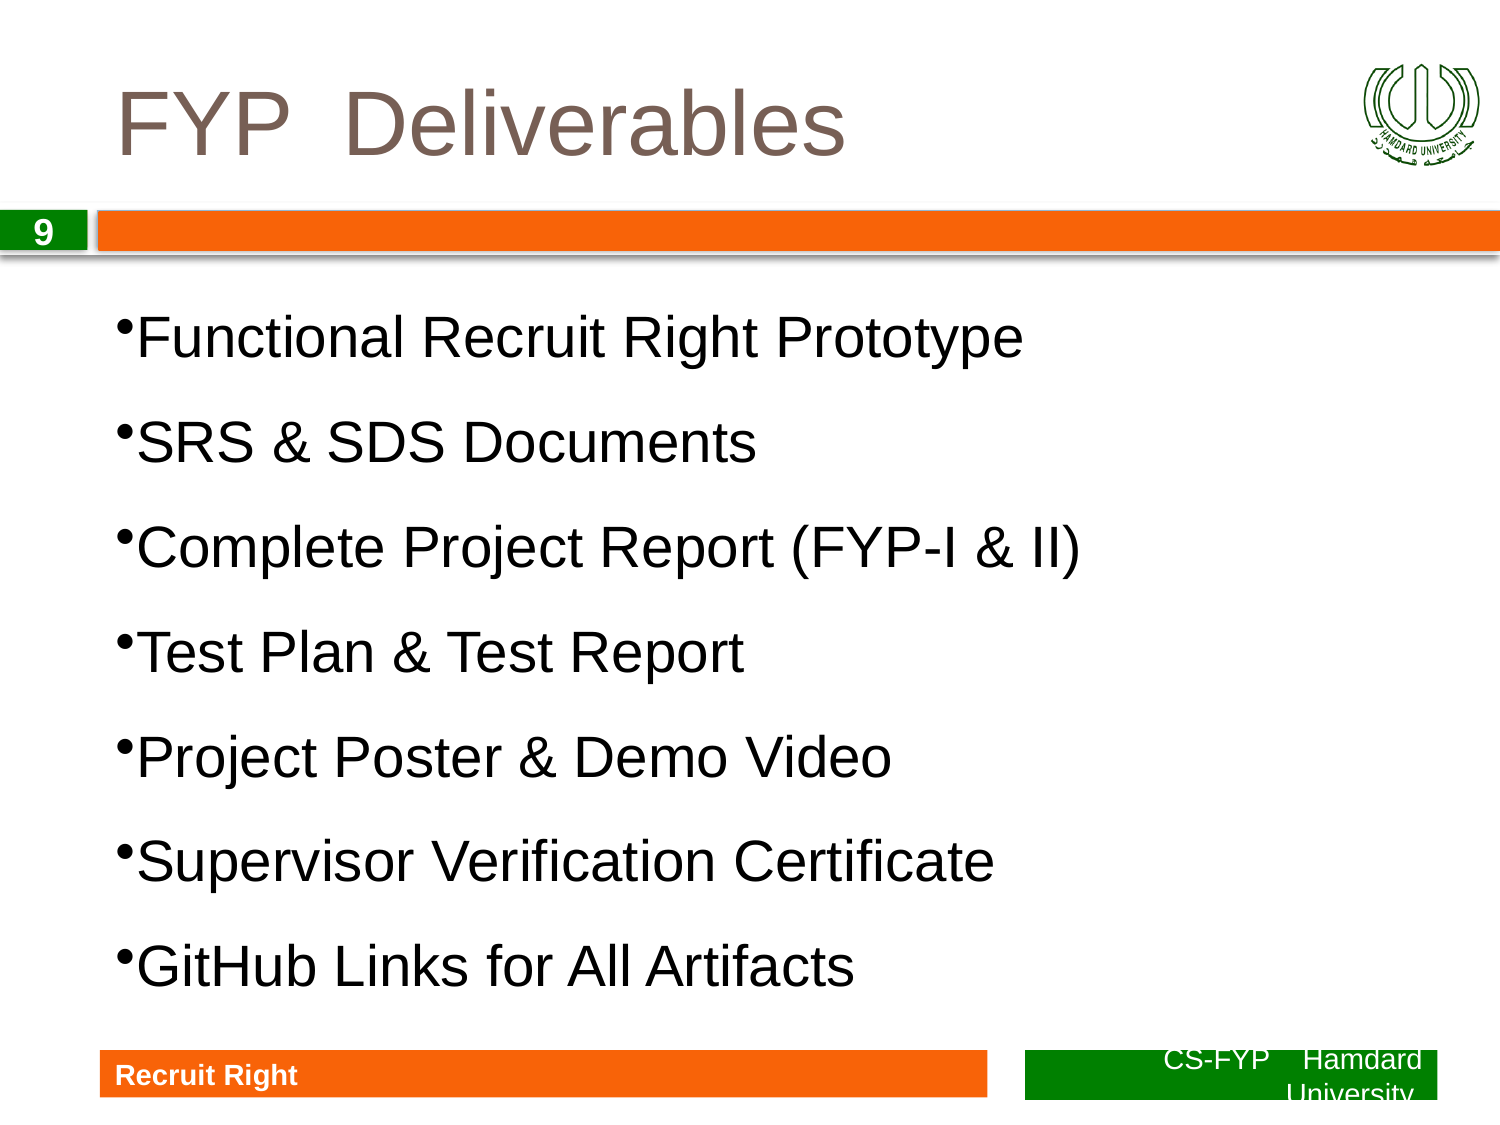

# FYP  Deliverables
9
Functional Recruit Right Prototype
SRS & SDS Documents
Complete Project Report (FYP-I & II)
Test Plan & Test Report
Project Poster & Demo Video
Supervisor Verification Certificate
GitHub Links for All Artifacts
Recruit Right
CS-FYP    Hamdard University